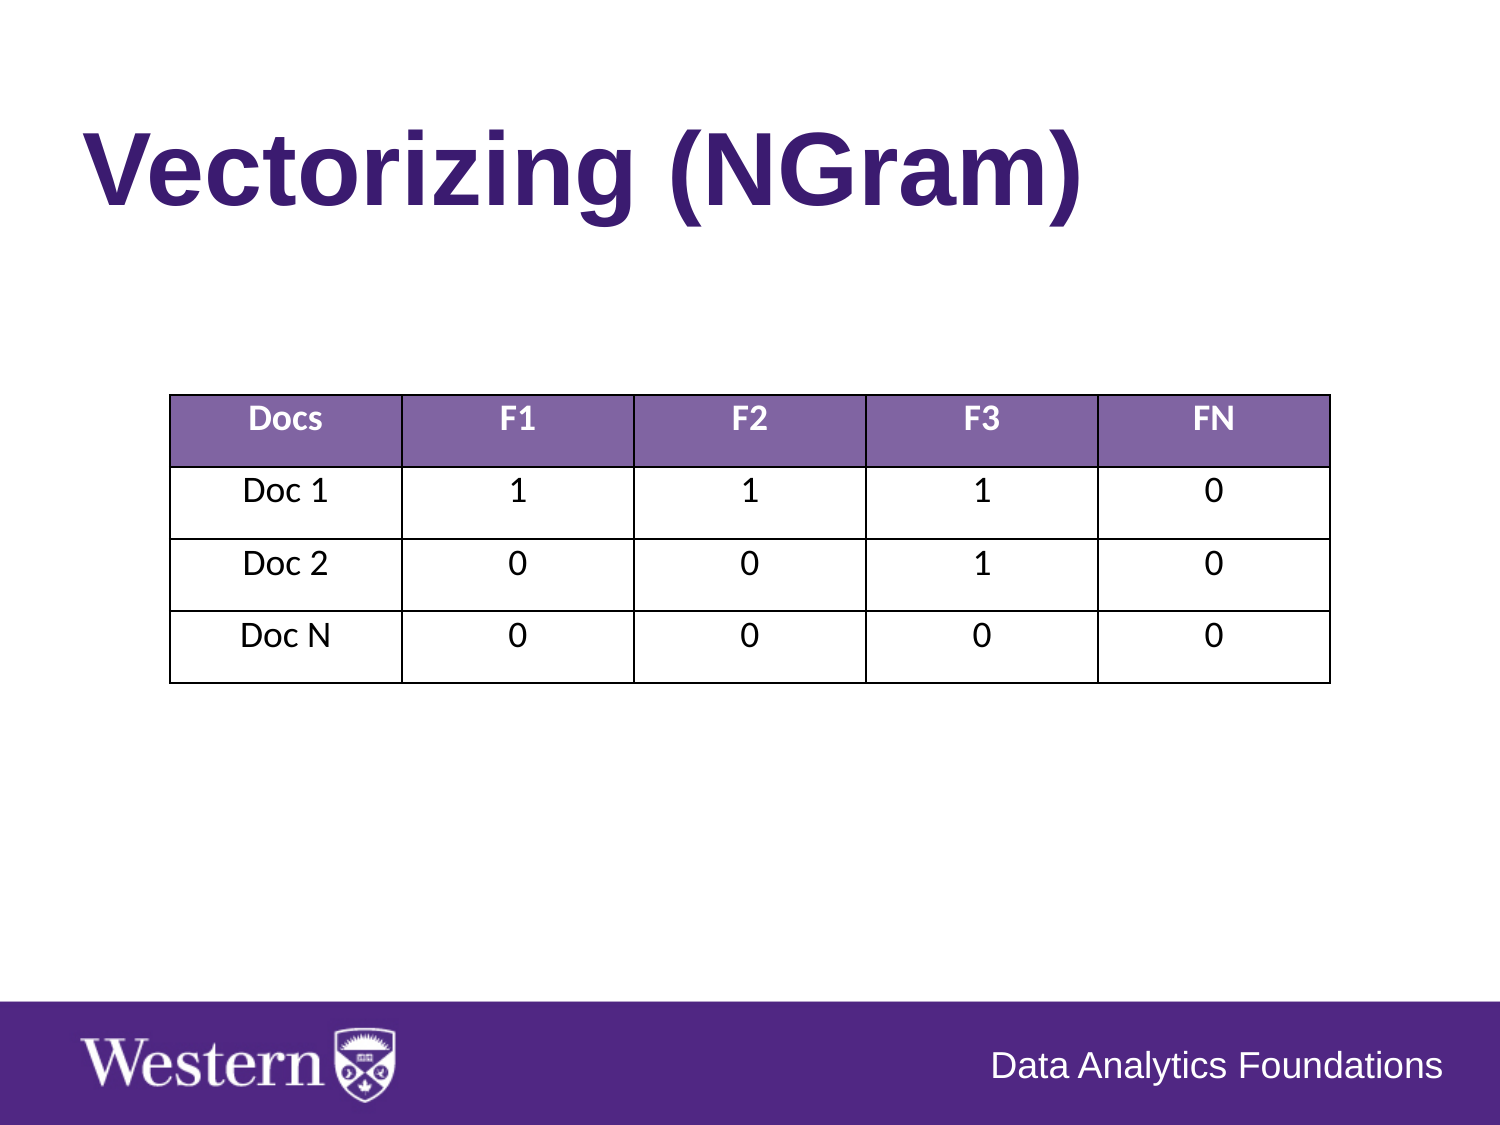

Vectorizing (NGram)
| Docs | F1 | F2 | F3 | FN |
| --- | --- | --- | --- | --- |
| Doc 1 | 1 | 1 | 1 | 0 |
| Doc 2 | 0 | 0 | 1 | 0 |
| Doc N | 0 | 0 | 0 | 0 |
Data Analytics Foundations